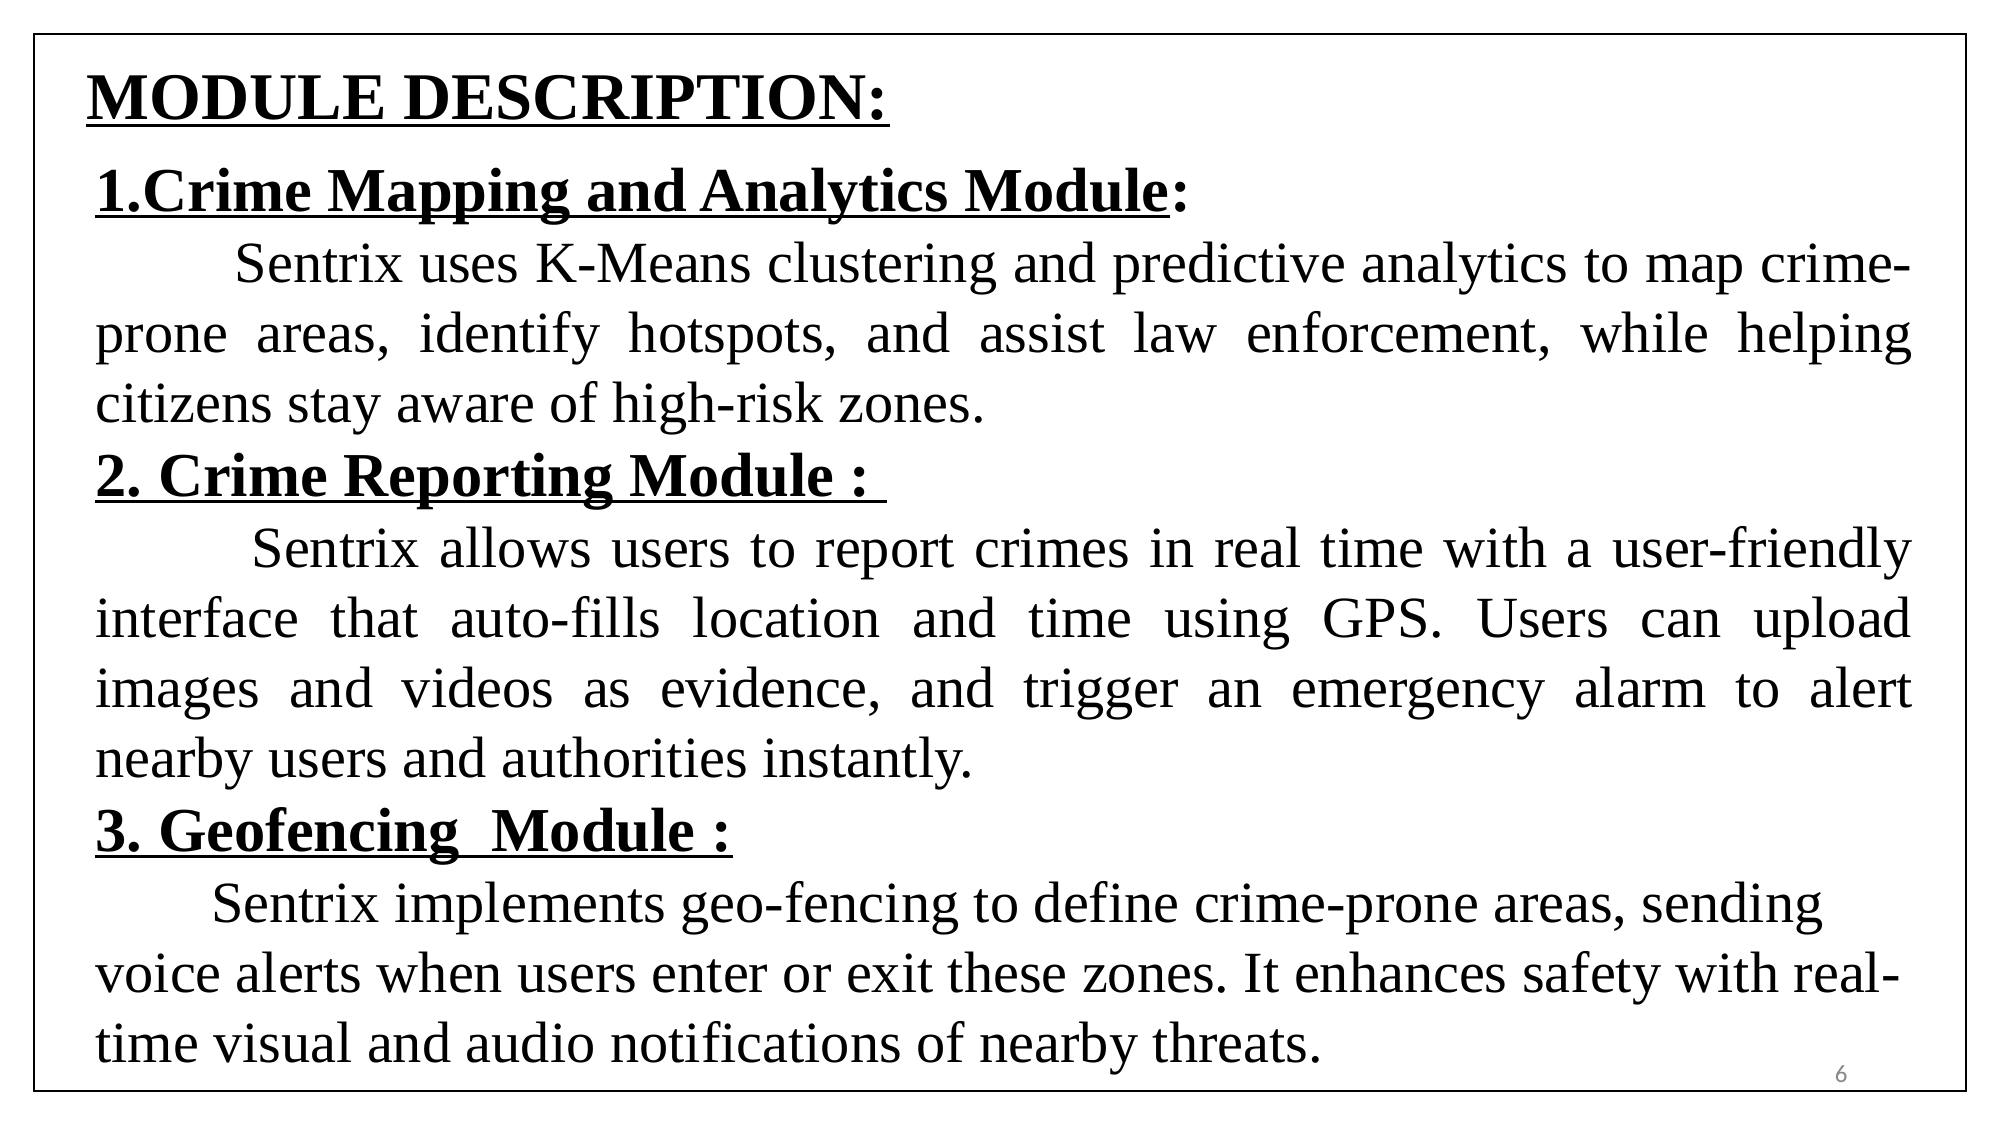

MODULE DESCRIPTION:
1.Crime Mapping and Analytics Module:
               Sentrix uses K-Means clustering and predictive analytics to map crime-prone areas, identify hotspots, and assist law enforcement, while helping citizens stay aware of high-risk zones.
2. Crime Reporting Module :
        Sentrix allows users to report crimes in real time with a user-friendly interface that auto-fills location and time using GPS. Users can upload images and videos as evidence, and trigger an emergency alarm to alert nearby users and authorities instantly.
3. Geofencing  Module :
        Sentrix implements geo-fencing to define crime-prone areas, sending voice alerts when users enter or exit these zones. It enhances safety with real-time visual and audio notifications of nearby threats.

6